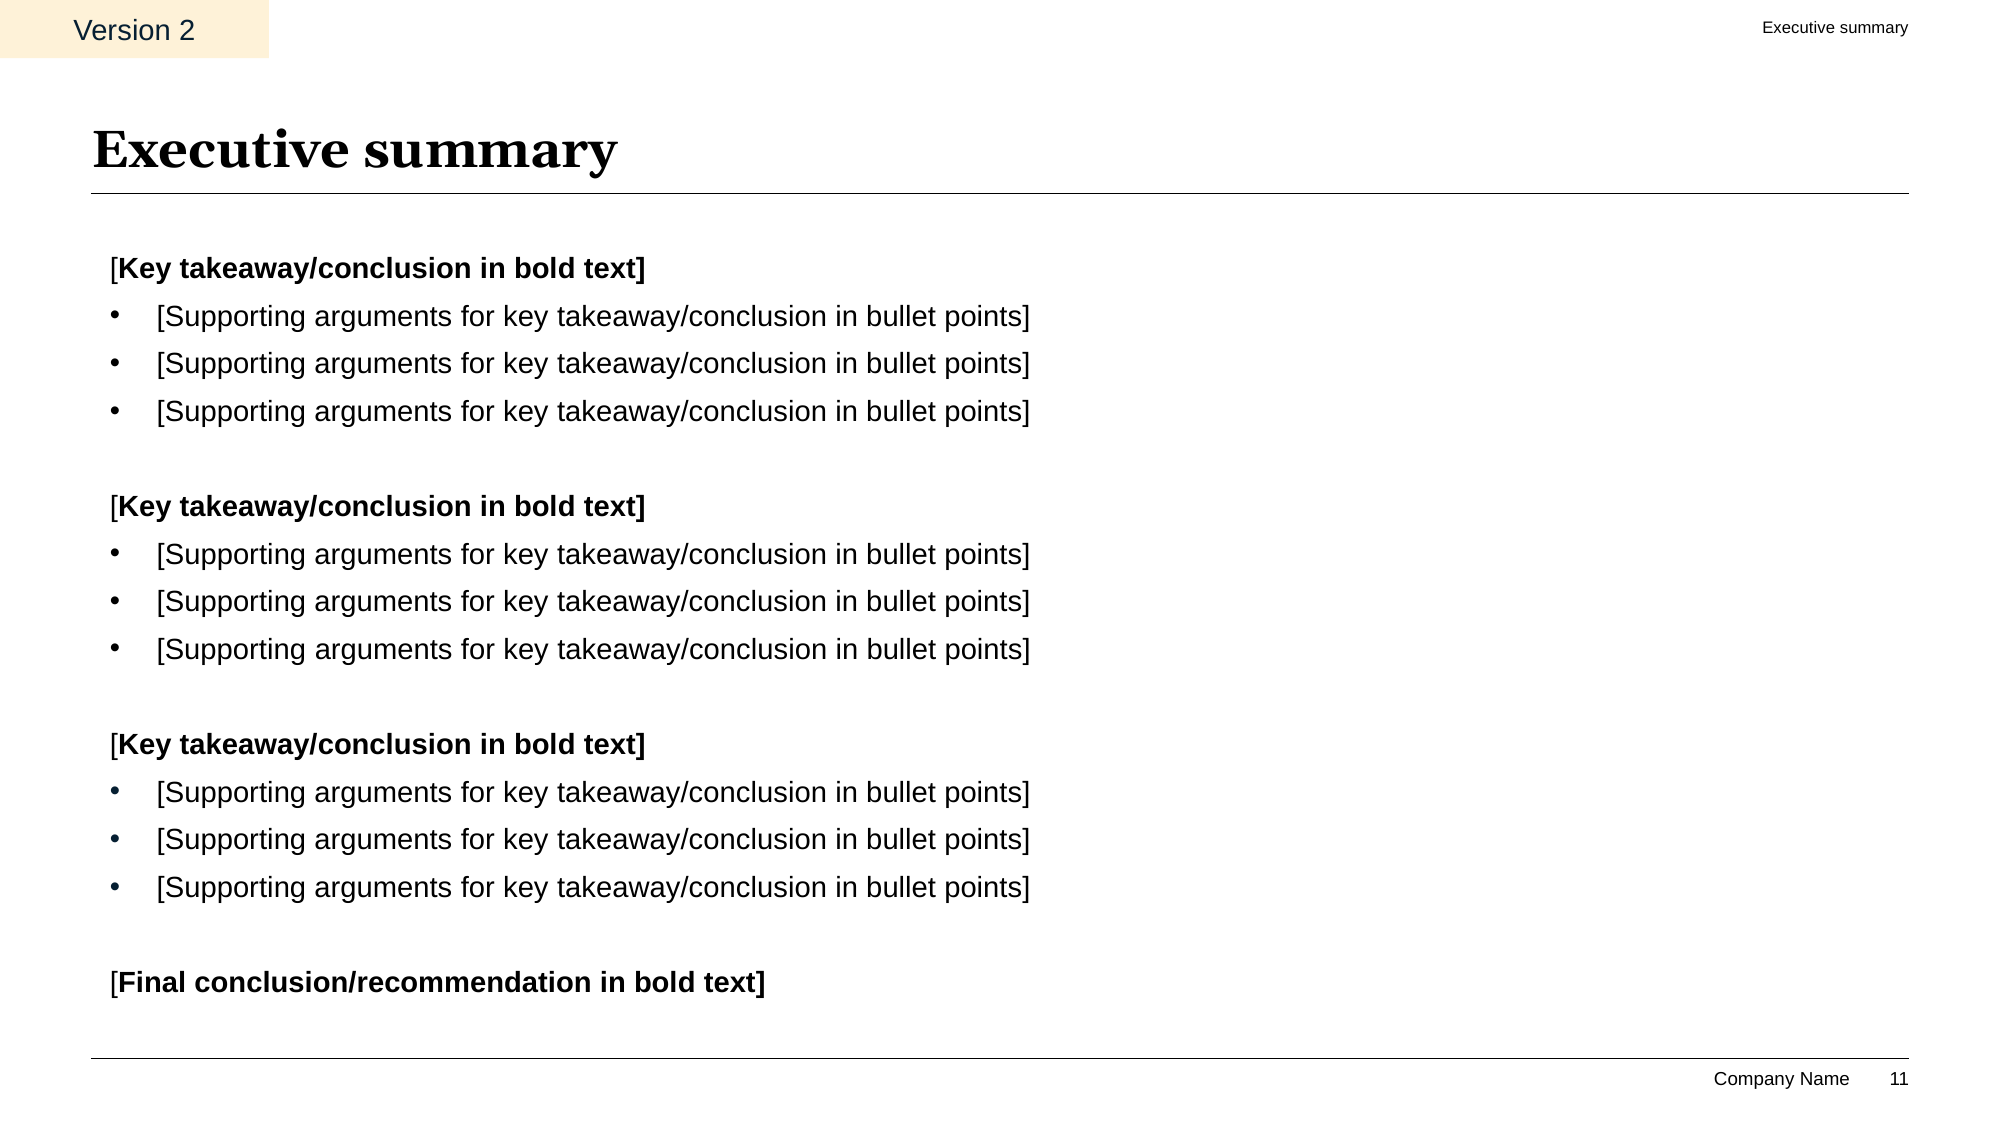

Version 2
Executive summary
# Executive summary
[Key takeaway/conclusion in bold text]
[Supporting arguments for key takeaway/conclusion in bullet points]
[Supporting arguments for key takeaway/conclusion in bullet points]
[Supporting arguments for key takeaway/conclusion in bullet points]

[Key takeaway/conclusion in bold text]
[Supporting arguments for key takeaway/conclusion in bullet points]
[Supporting arguments for key takeaway/conclusion in bullet points]
[Supporting arguments for key takeaway/conclusion in bullet points]

[Key takeaway/conclusion in bold text]
[Supporting arguments for key takeaway/conclusion in bullet points]
[Supporting arguments for key takeaway/conclusion in bullet points]
[Supporting arguments for key takeaway/conclusion in bullet points]

[Final conclusion/recommendation in bold text]